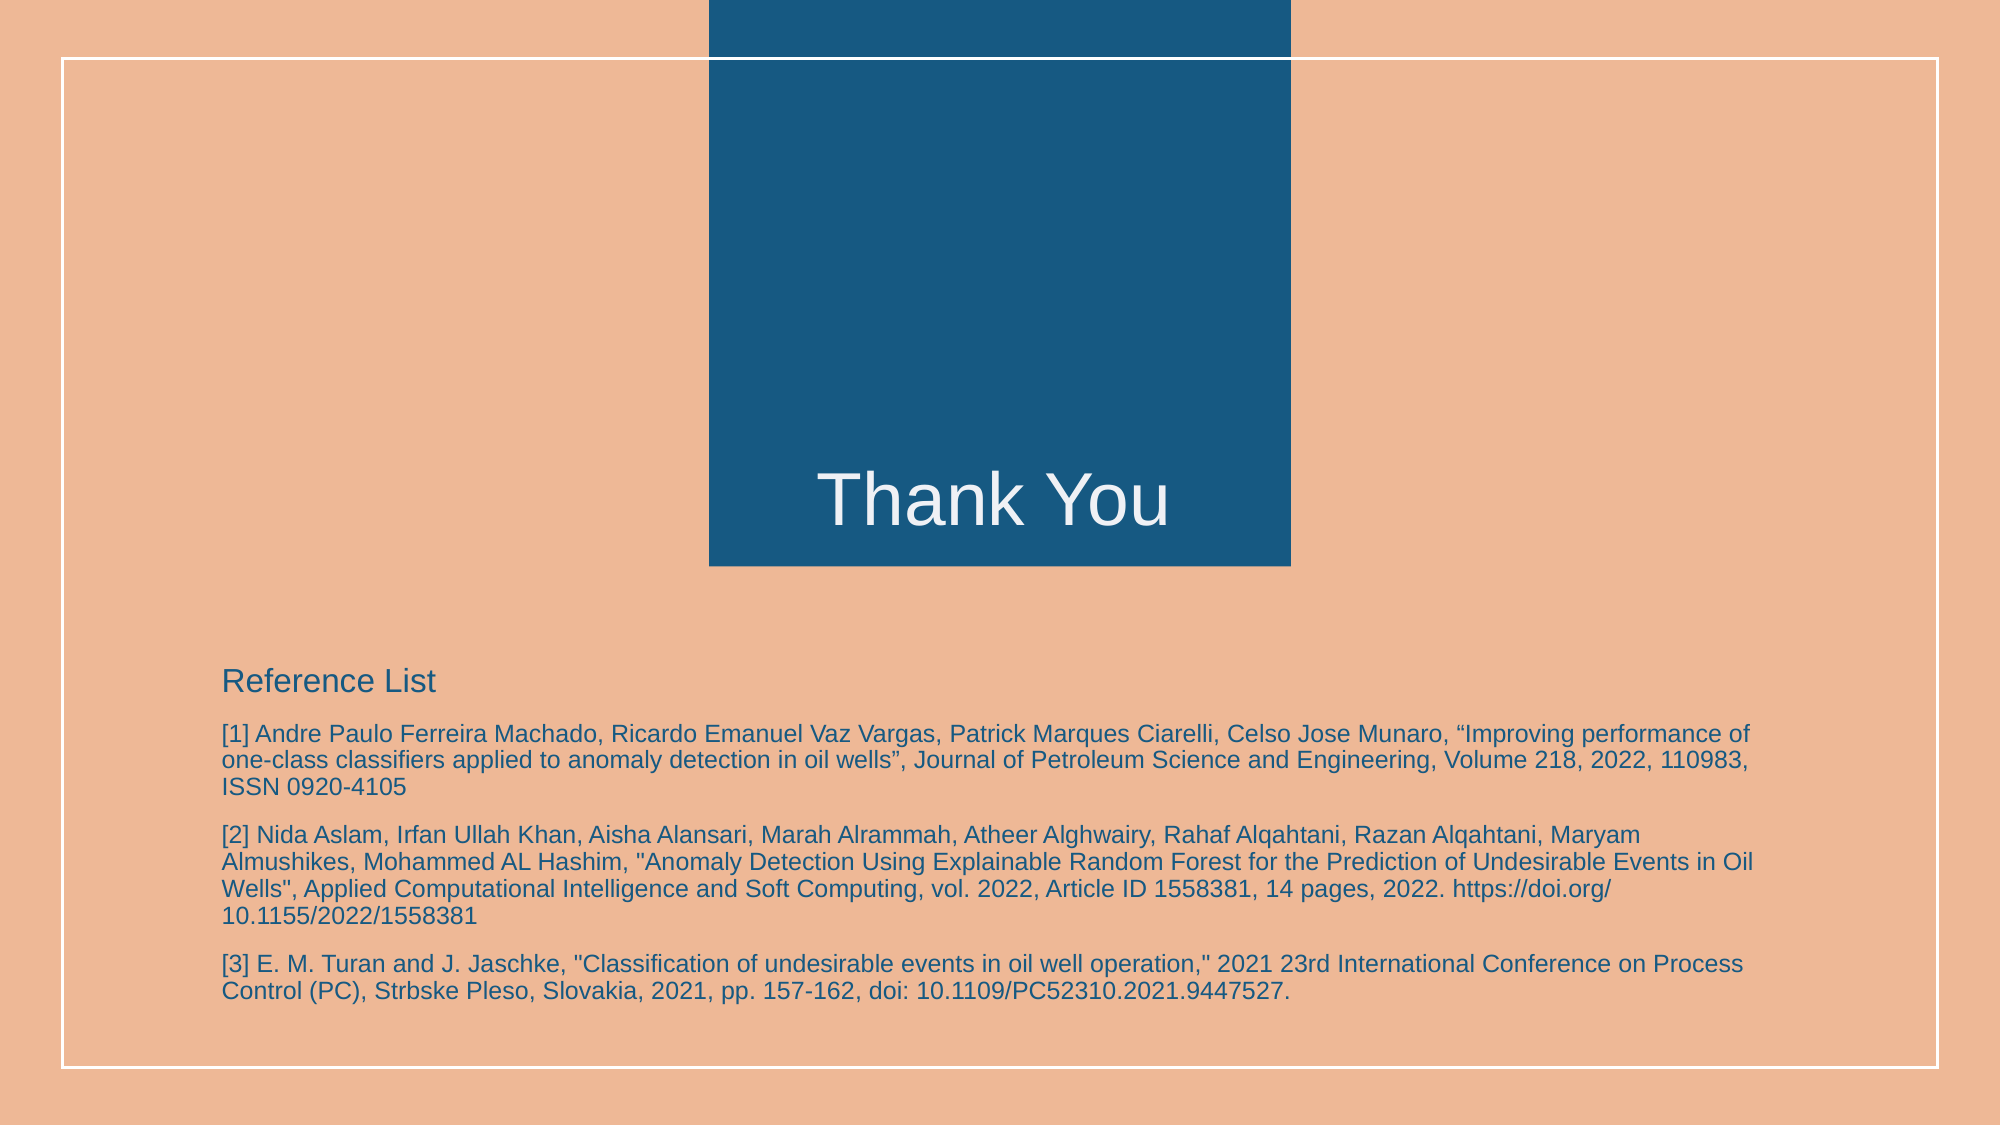

# Thank You
Reference List
[1] Andre Paulo Ferreira Machado, Ricardo Emanuel Vaz Vargas, Patrick Marques Ciarelli, Celso Jose Munaro, “Improving performance of one-class classifiers applied to anomaly detection in oil wells”, Journal of Petroleum Science and Engineering, Volume 218, 2022, 110983, ISSN 0920-4105
[2] Nida Aslam, Irfan Ullah Khan, Aisha Alansari, Marah Alrammah, Atheer Alghwairy, Rahaf Alqahtani, Razan Alqahtani, Maryam Almushikes, Mohammed AL Hashim, "Anomaly Detection Using Explainable Random Forest for the Prediction of Undesirable Events in Oil Wells", Applied Computational Intelligence and Soft Computing, vol. 2022, Article ID 1558381, 14 pages, 2022. https://doi.org/10.1155/2022/1558381
[3] E. M. Turan and J. Jaschke, "Classification of undesirable events in oil well operation," 2021 23rd International Conference on Process Control (PC), Strbske Pleso, Slovakia, 2021, pp. 157-162, doi: 10.1109/PC52310.2021.9447527.